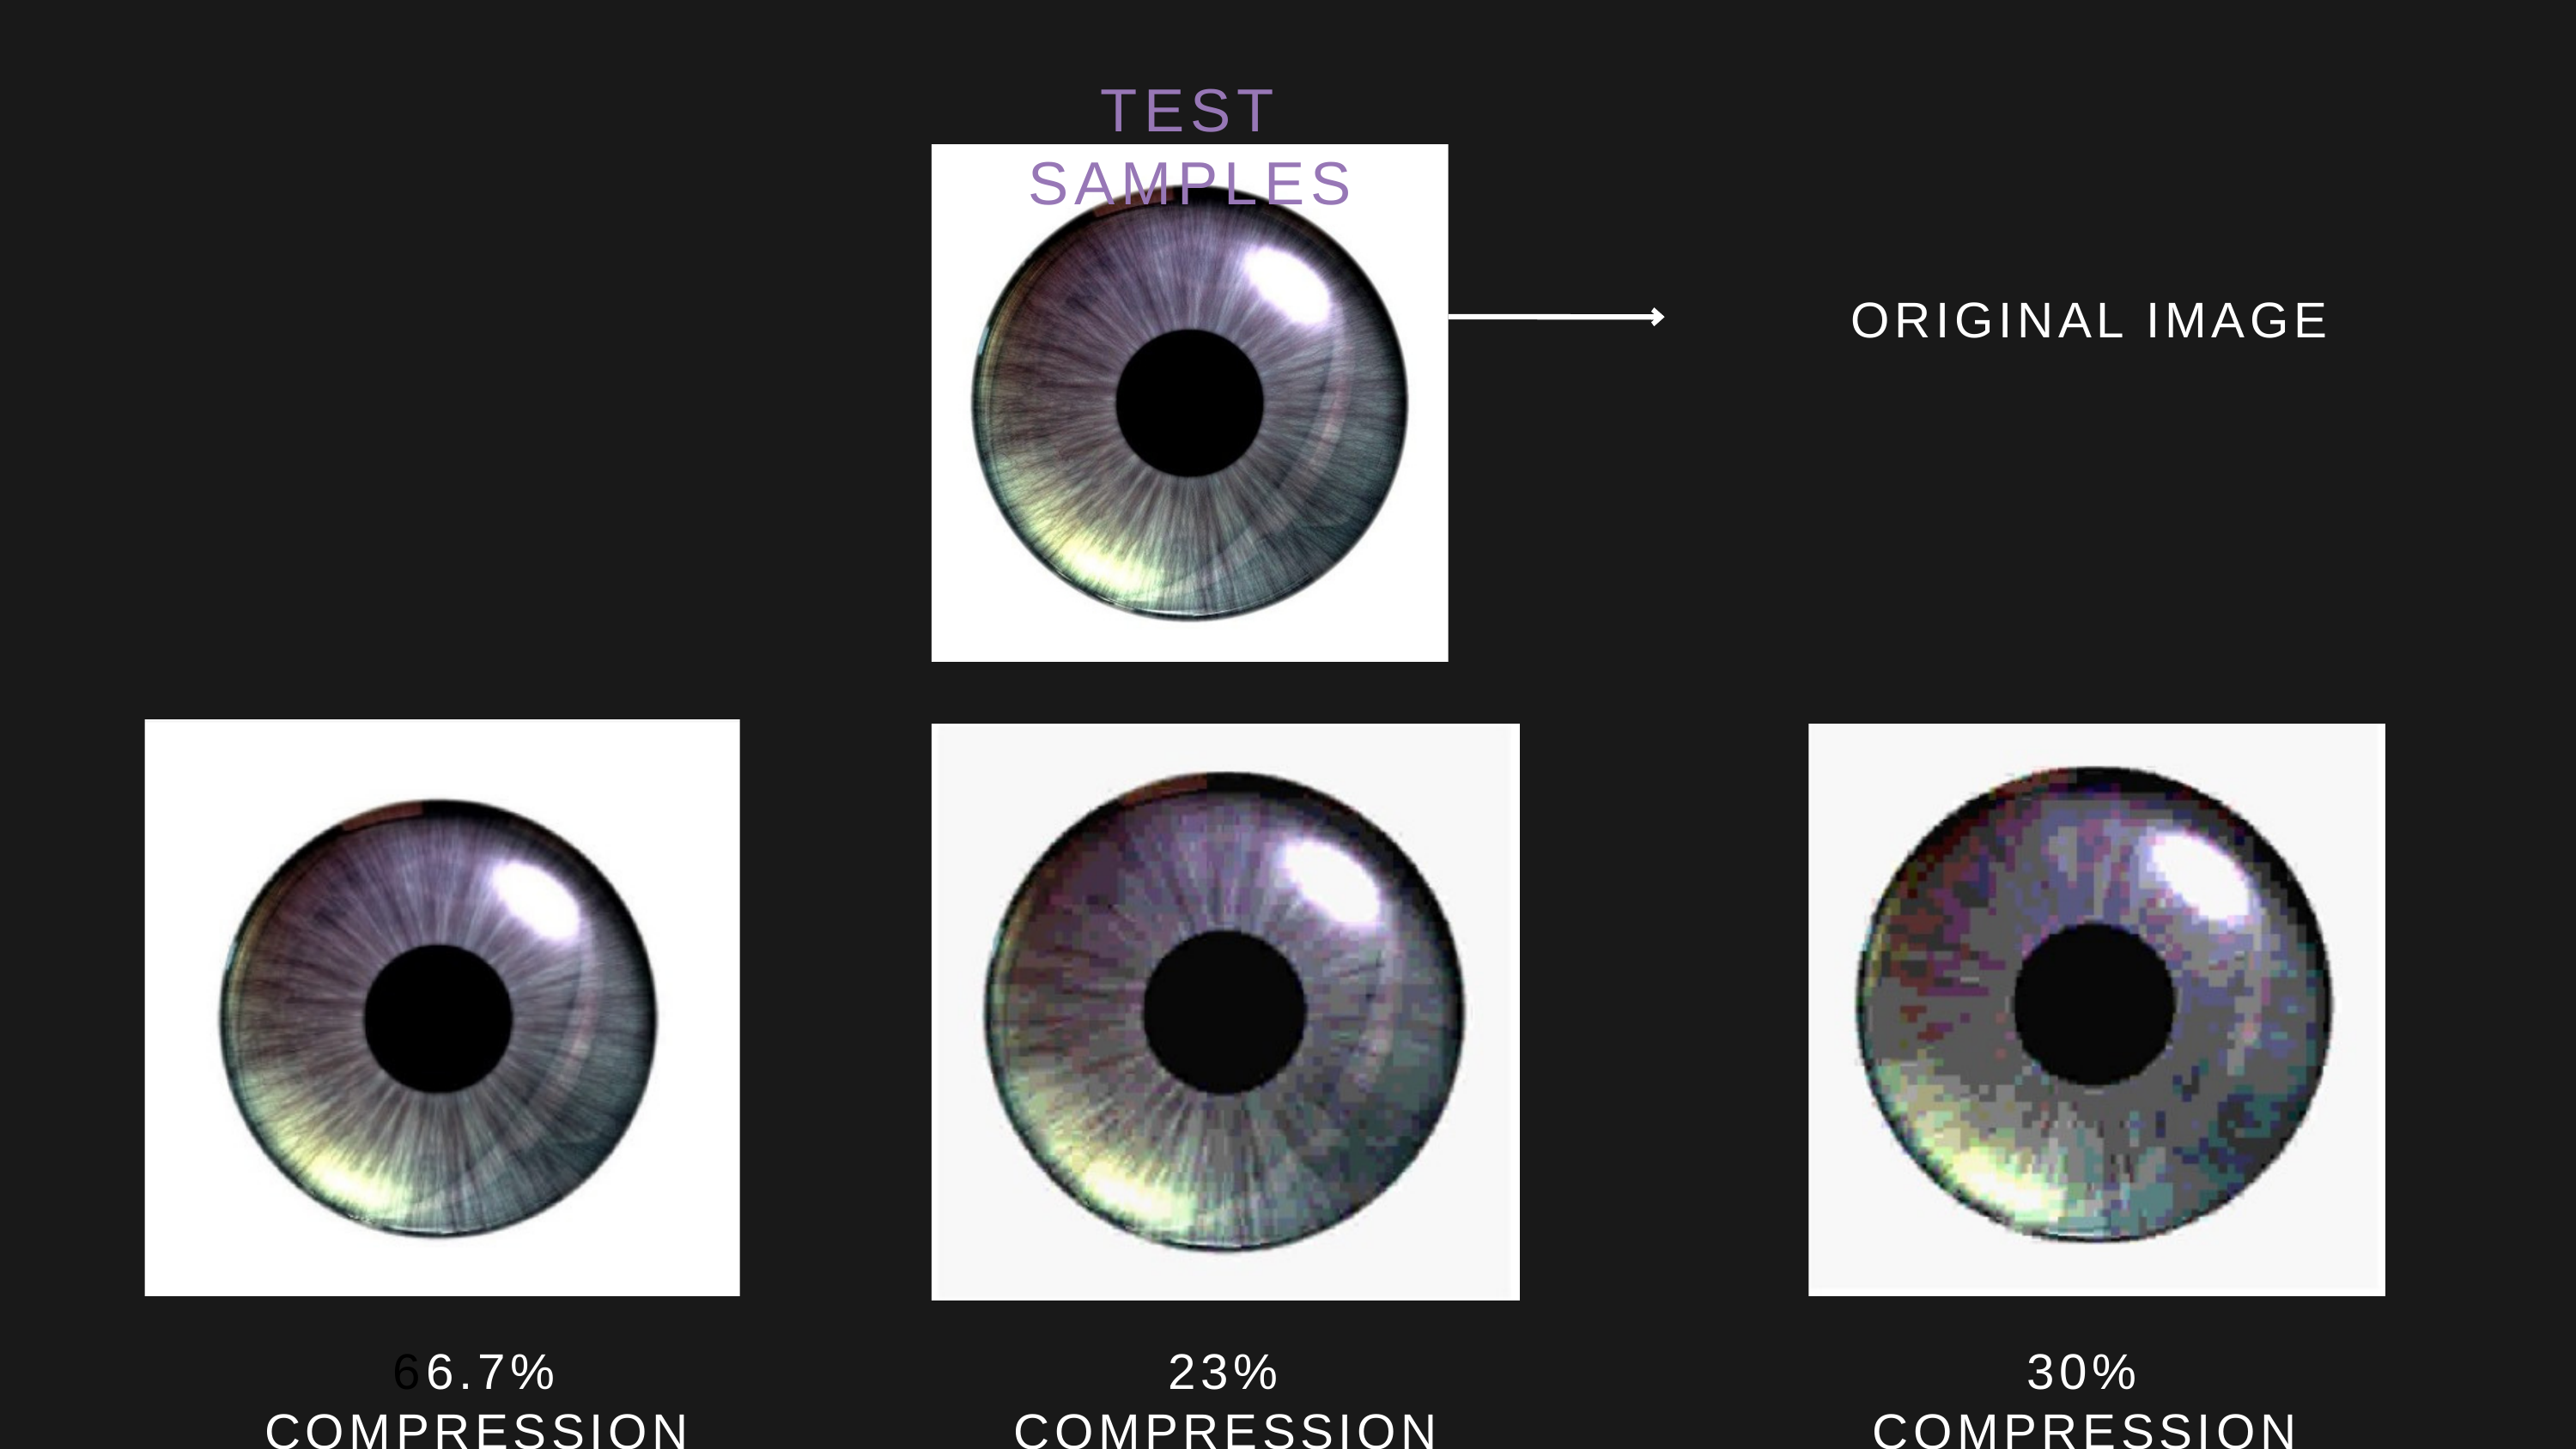

TEST SAMPLES

ORIGINAL IMAGE

66.7% COMPRESSION
23% COMPRESSION
30% COMPRESSION